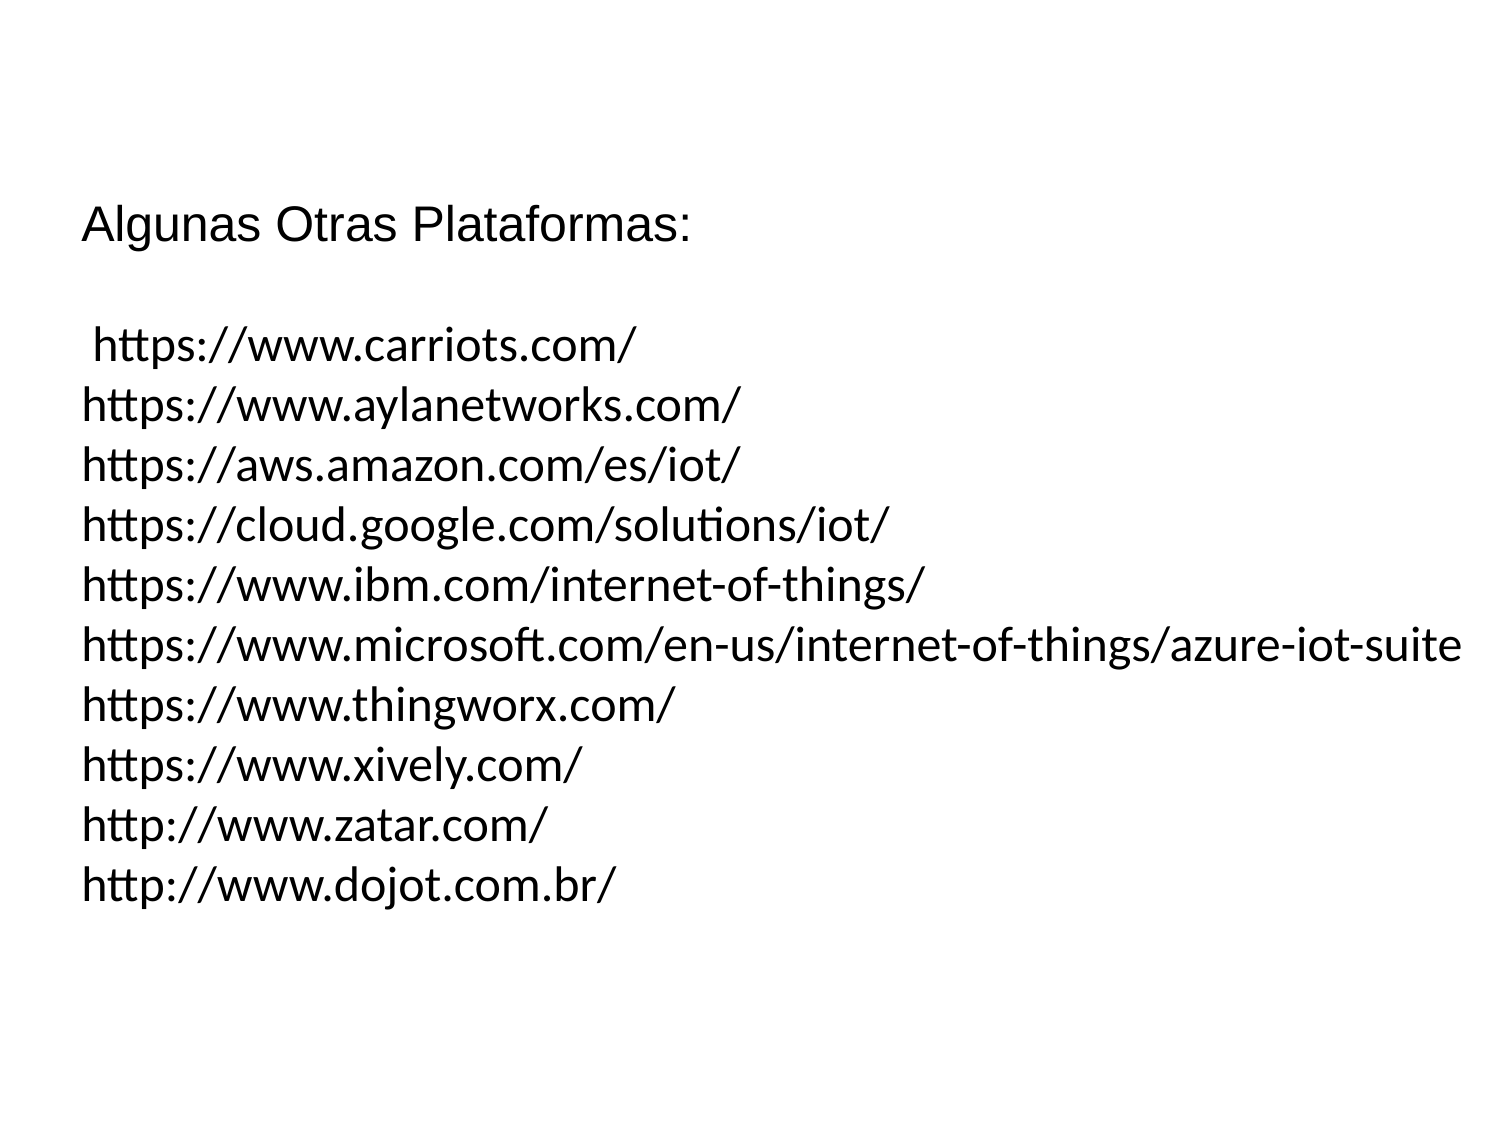

Algunas Otras Plataformas:

 https://www.carriots.com/
https://www.aylanetworks.com/
https://aws.amazon.com/es/iot/
https://cloud.google.com/solutions/iot/
https://www.ibm.com/internet-of-things/
https://www.microsoft.com/en-us/internet-of-things/azure-iot-suite
https://www.thingworx.com/
https://www.xively.com/
http://www.zatar.com/
http://www.dojot.com.br/